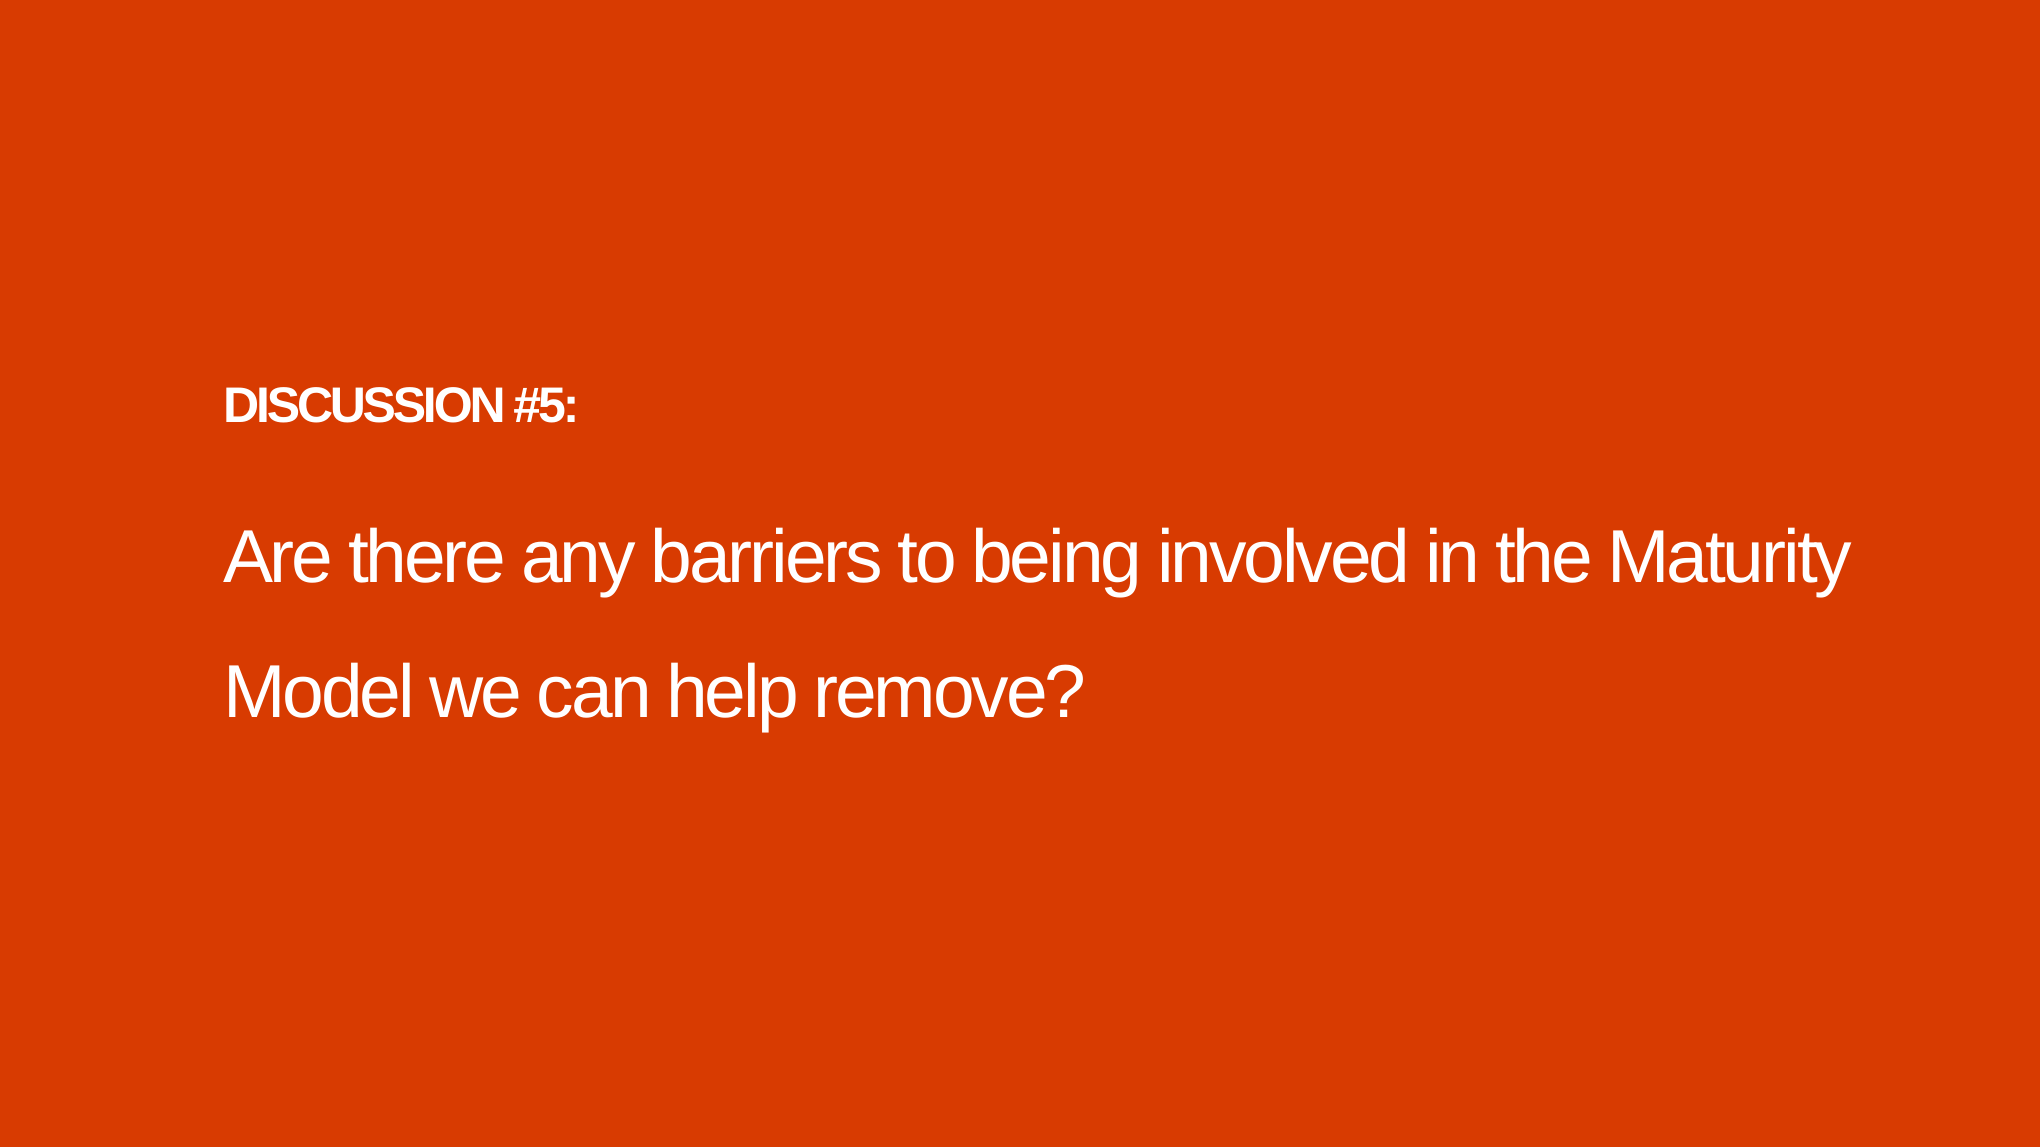

# DISCUSSION #5:
Are there any barriers to being involved in the Maturity Model we can help remove?